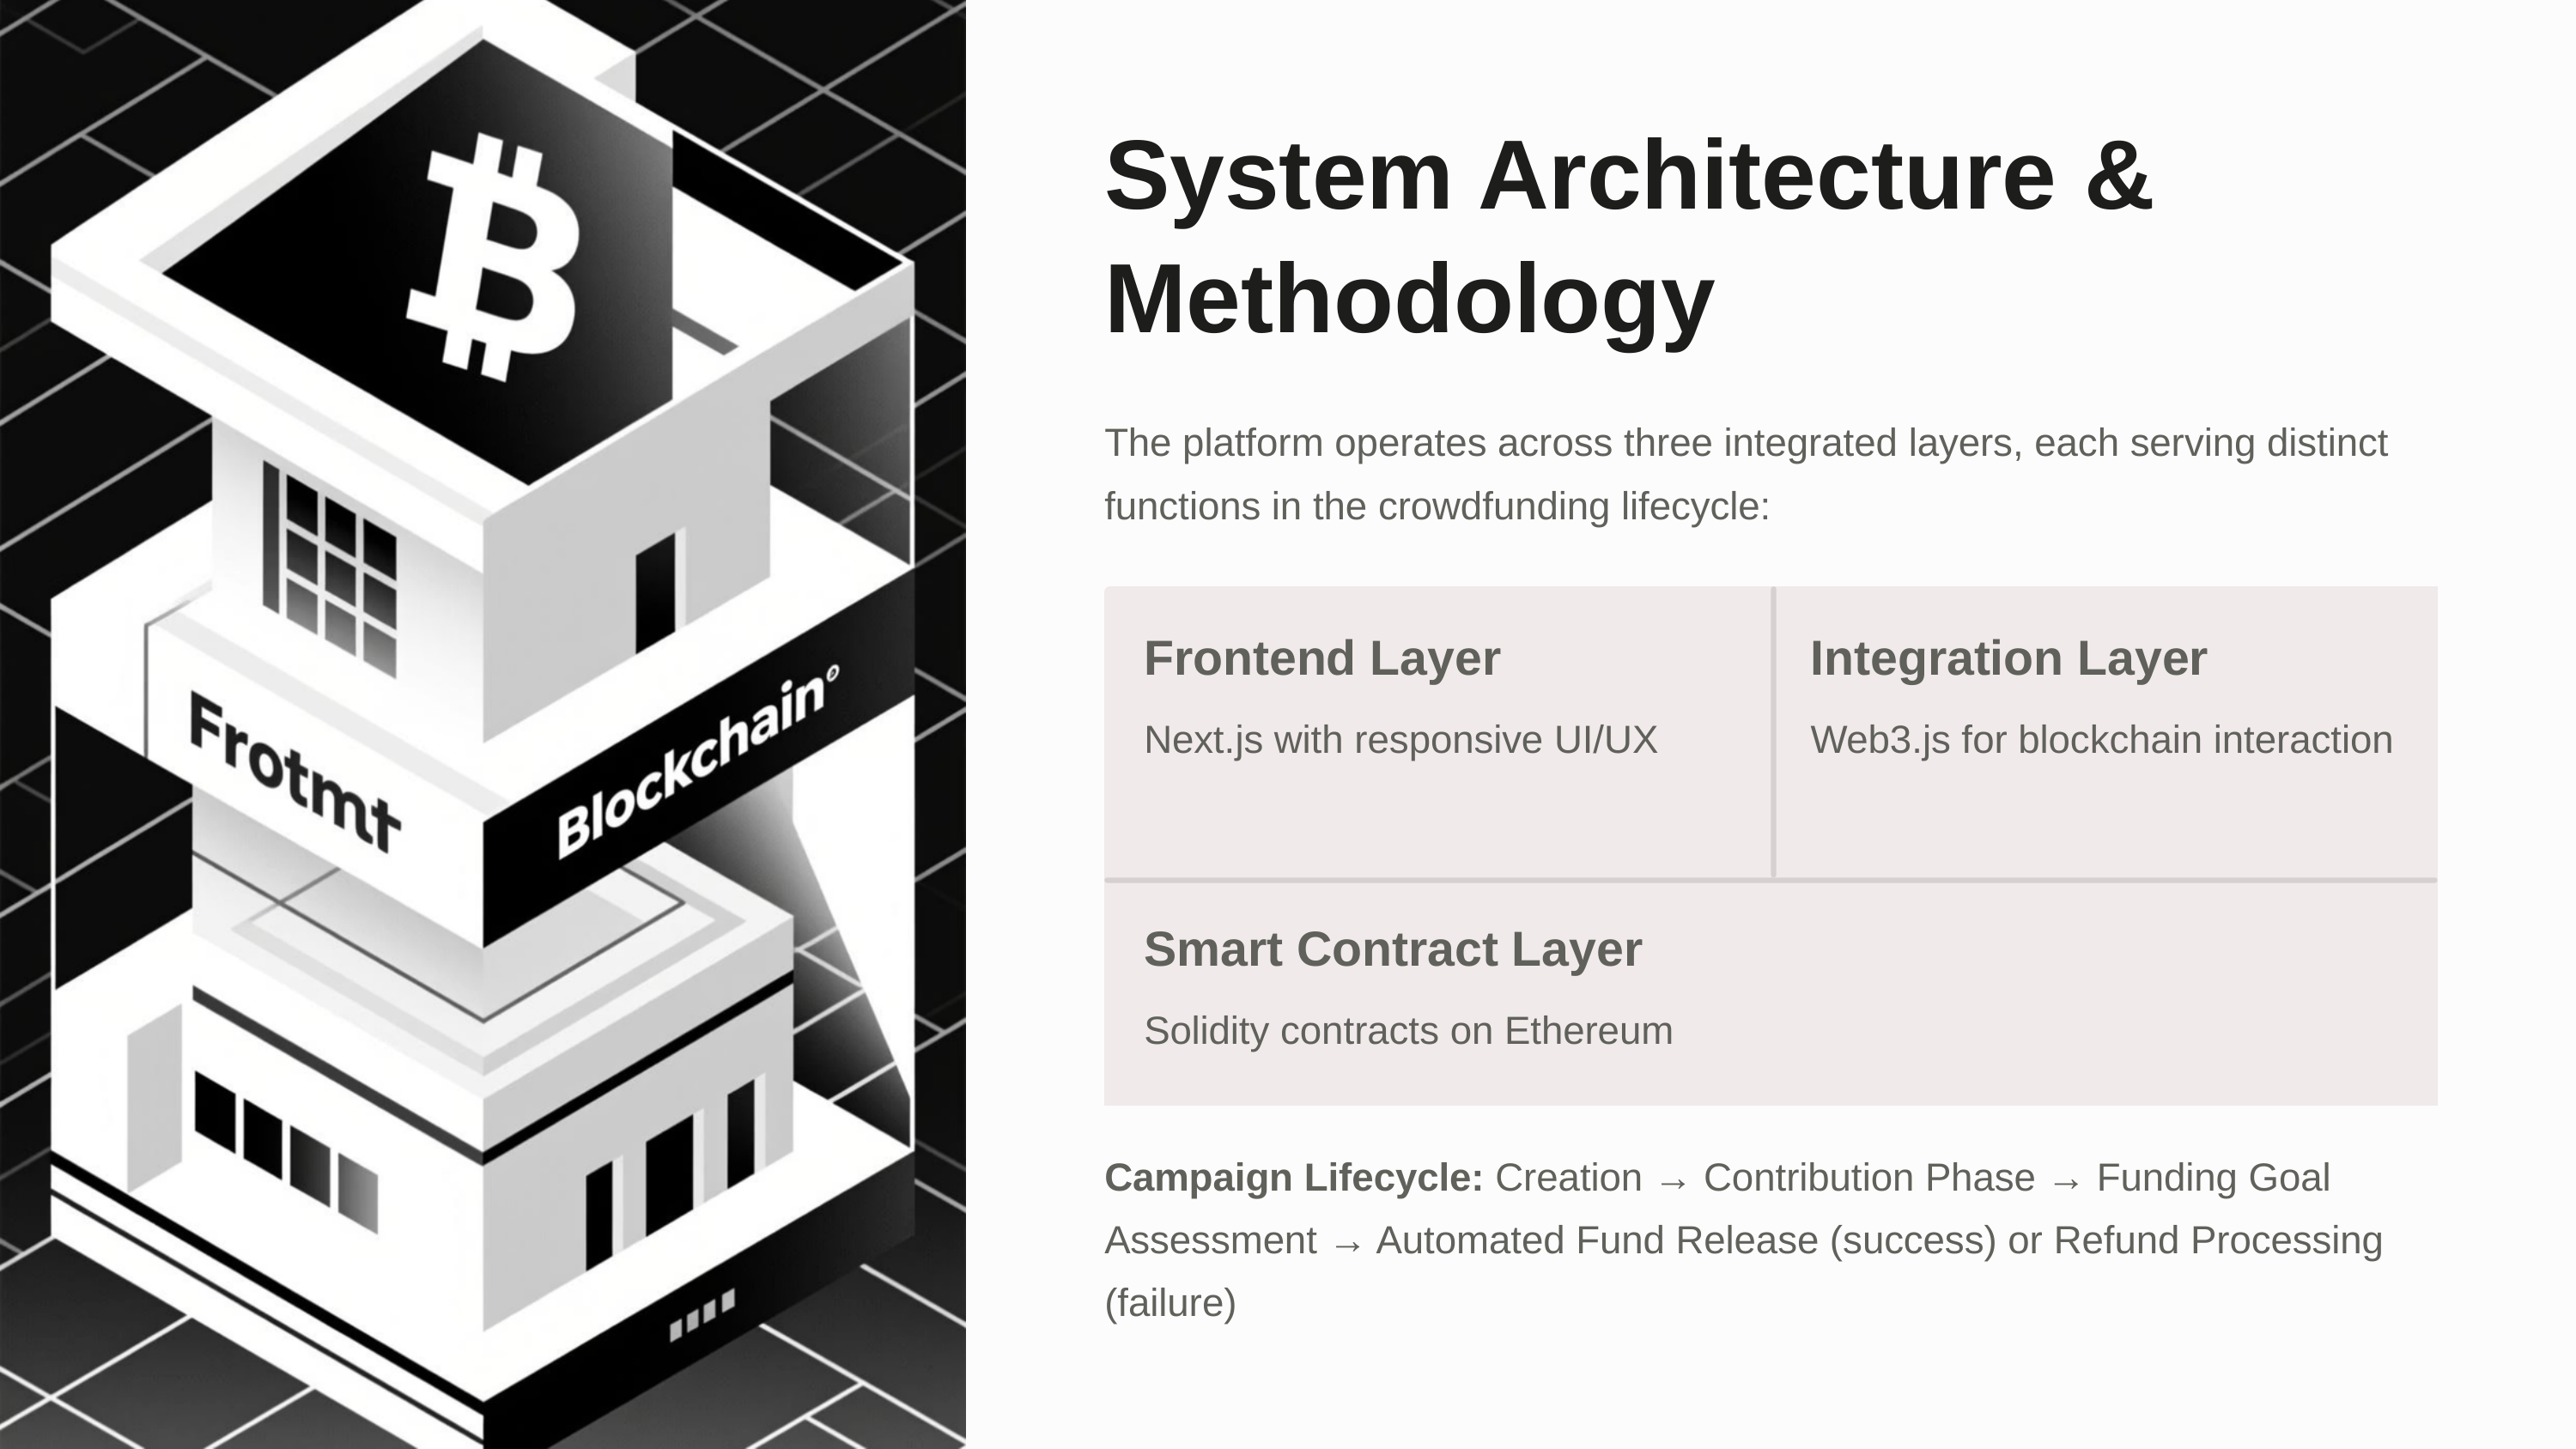

System Architecture & Methodology
The platform operates across three integrated layers, each serving distinct functions in the crowdfunding lifecycle:

Frontend Layer
Integration Layer
Next.js with responsive UI/UX
Web3.js for blockchain interaction

Smart Contract Layer
Solidity contracts on Ethereum
Campaign Lifecycle: Creation → Contribution Phase → Funding Goal Assessment → Automated Fund Release (success) or Refund Processing (failure)